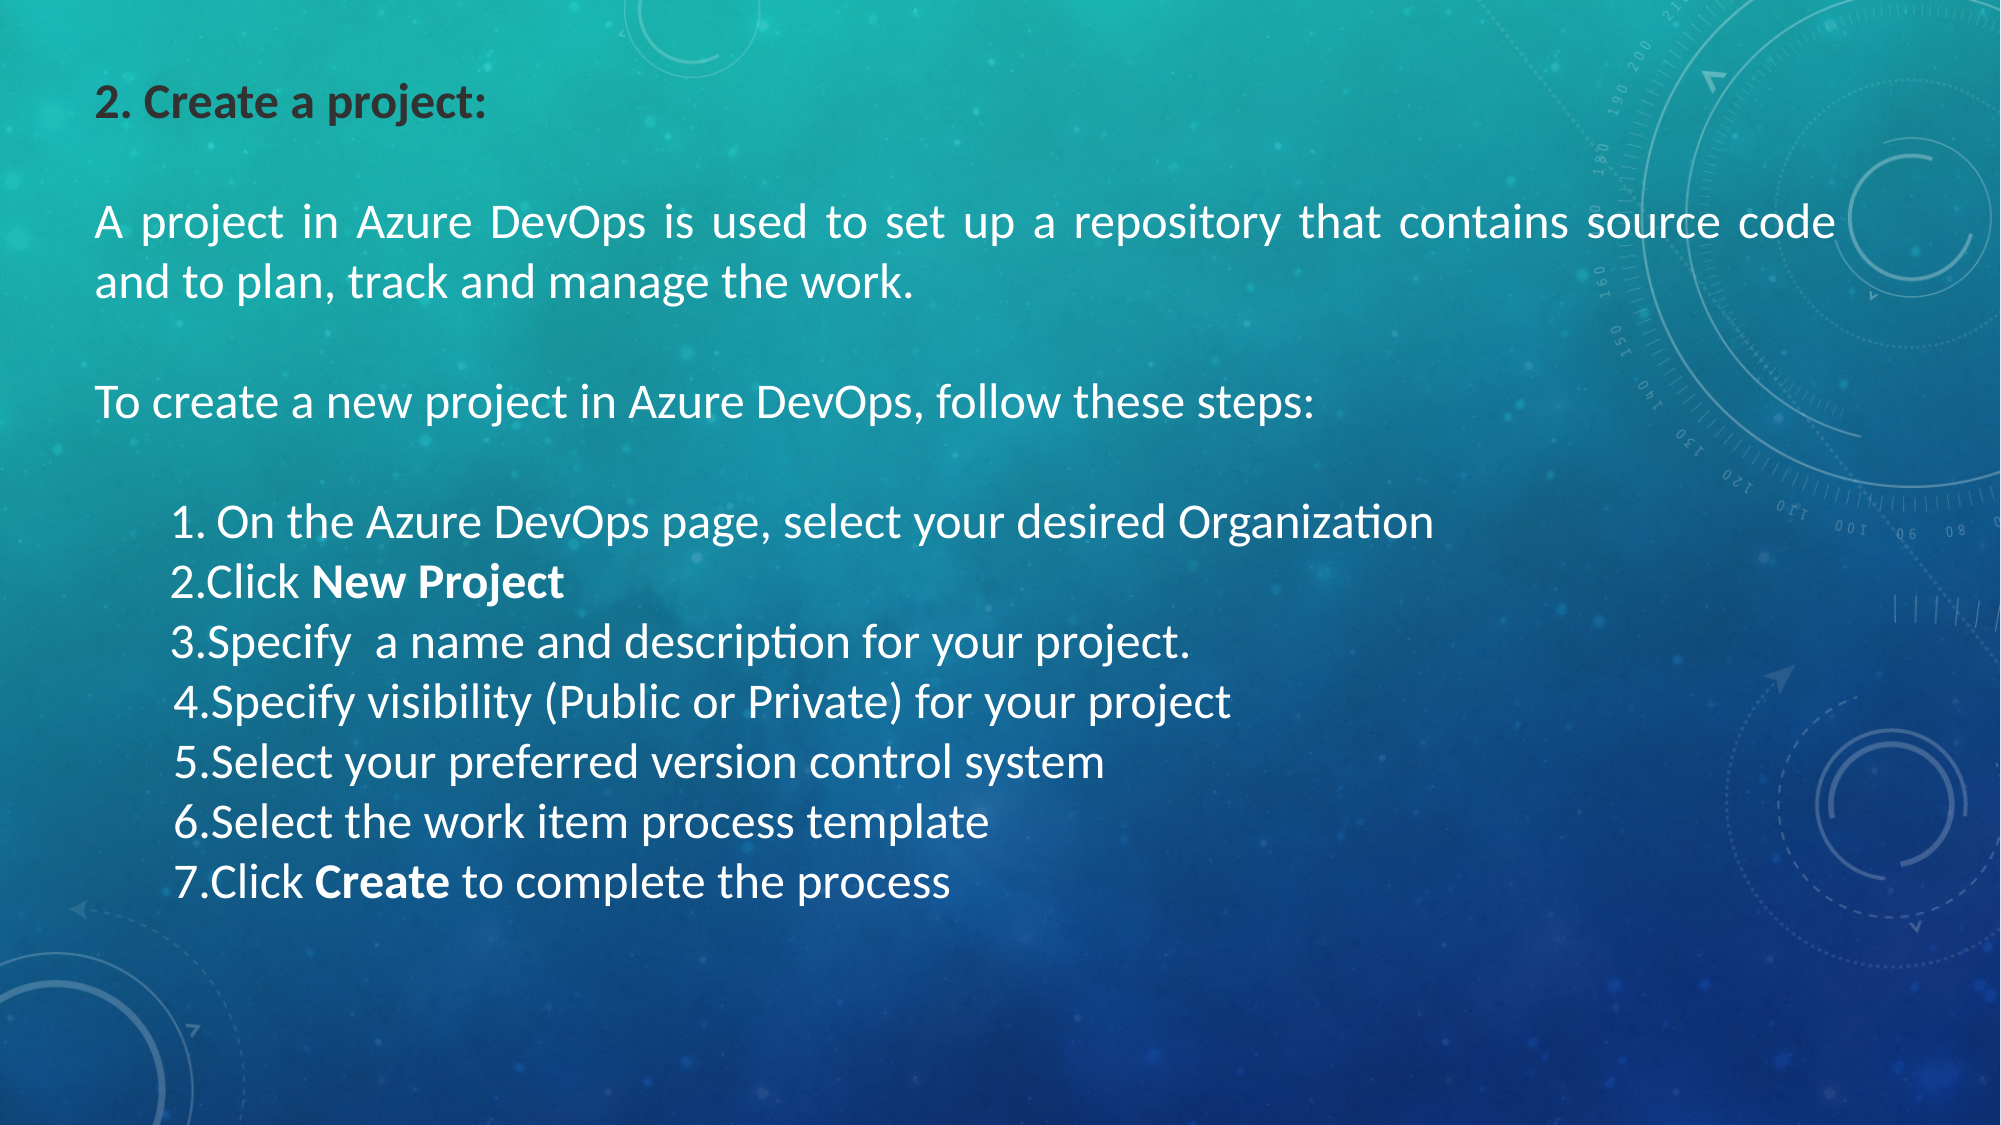

2. Create a project:

A project in Azure DevOps is used to set up a repository that contains source code and to plan, track and manage the work.

To create a new project in Azure DevOps, follow these steps:

On the Azure DevOps page, select your desired Organization
2.Click New Project
3.Specify  a name and description for your project.
       4.Specify visibility (Public or Private) for your project
       5.Select your preferred version control system
       6.Select the work item process template
       7.Click Create to complete the process